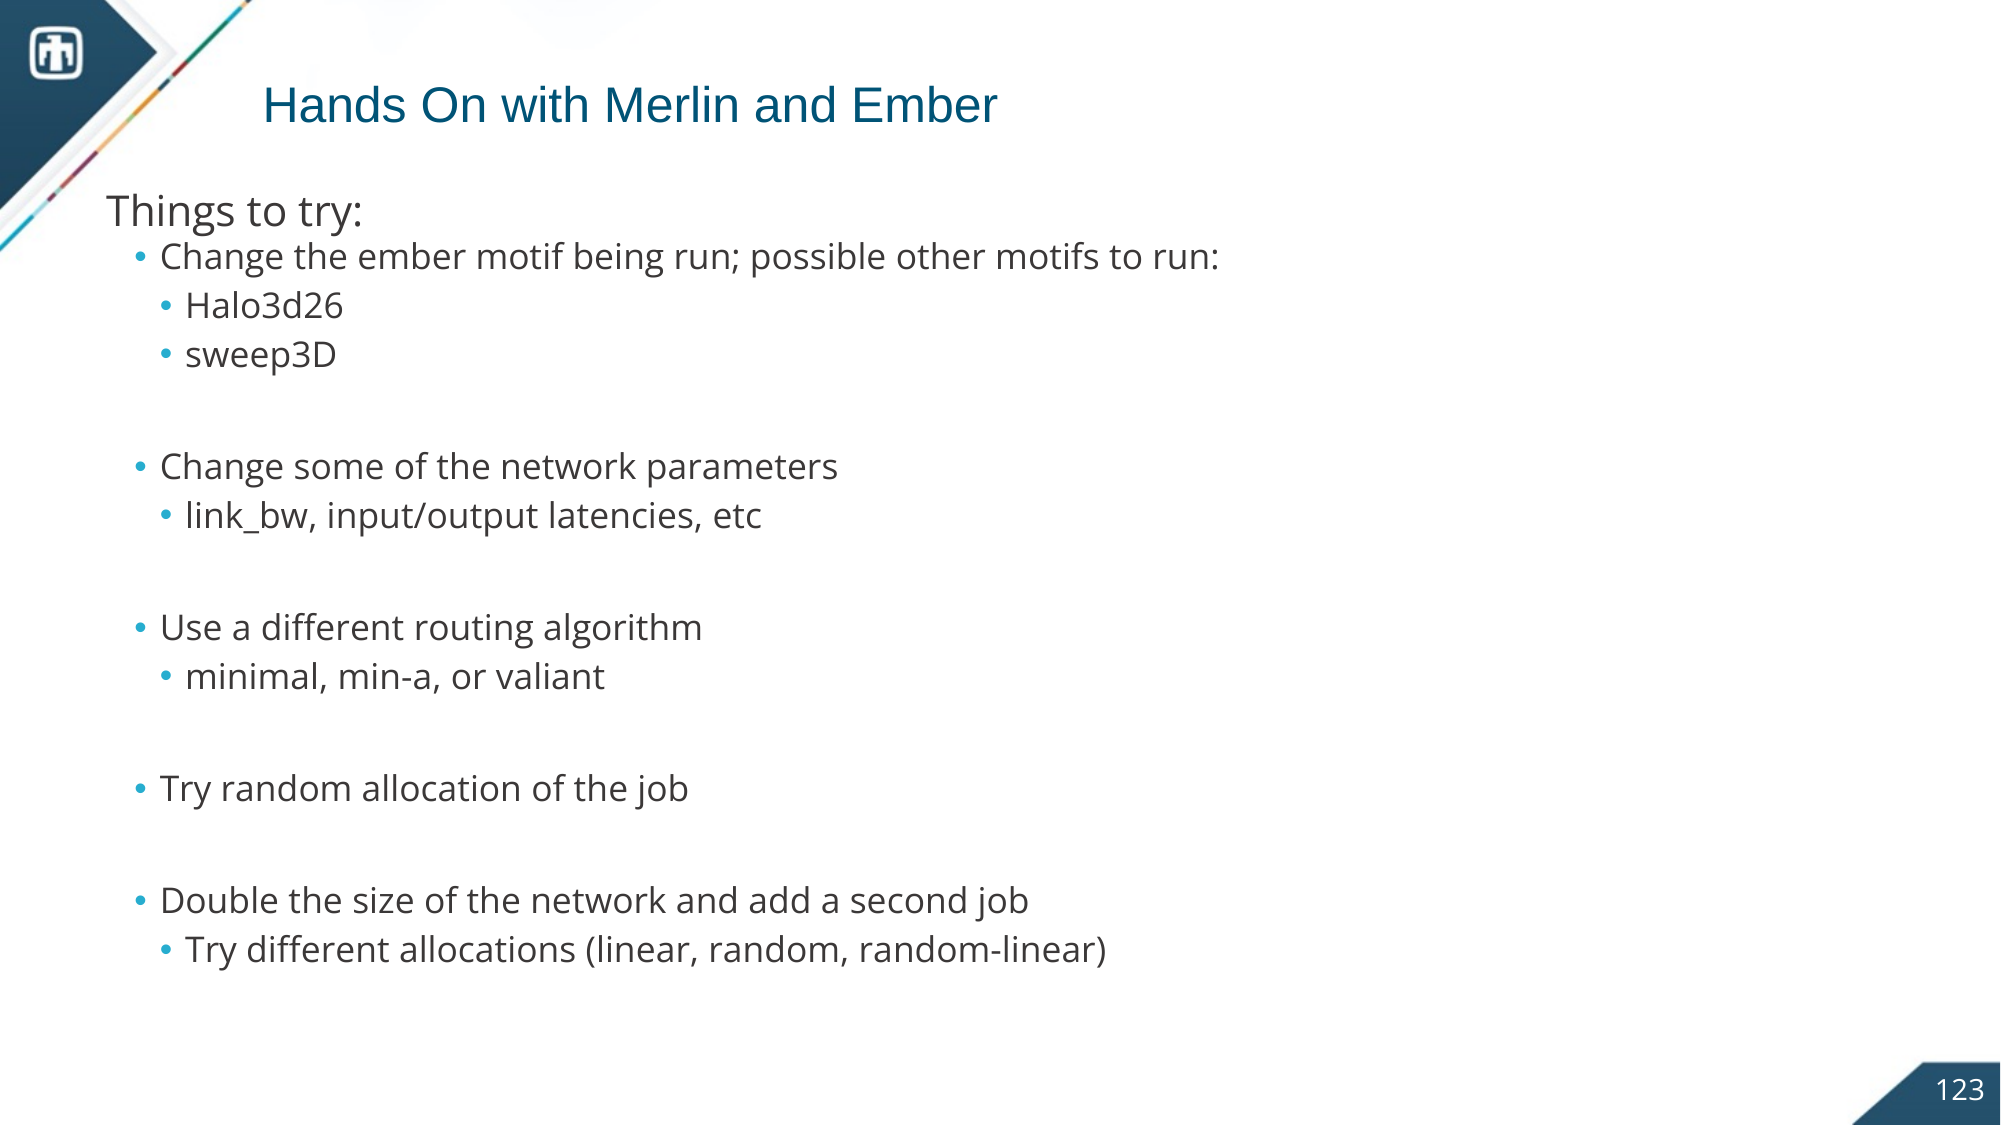

# Hands On with Merlin and Ember
Things to try:
Change the ember motif being run; possible other motifs to run:
Halo3d26
sweep3D

Change some of the network parameters
link_bw, input/output latencies, etc

Use a different routing algorithm
minimal, min-a, or valiant

Try random allocation of the job

Double the size of the network and add a second job
Try different allocations (linear, random, random-linear)

123